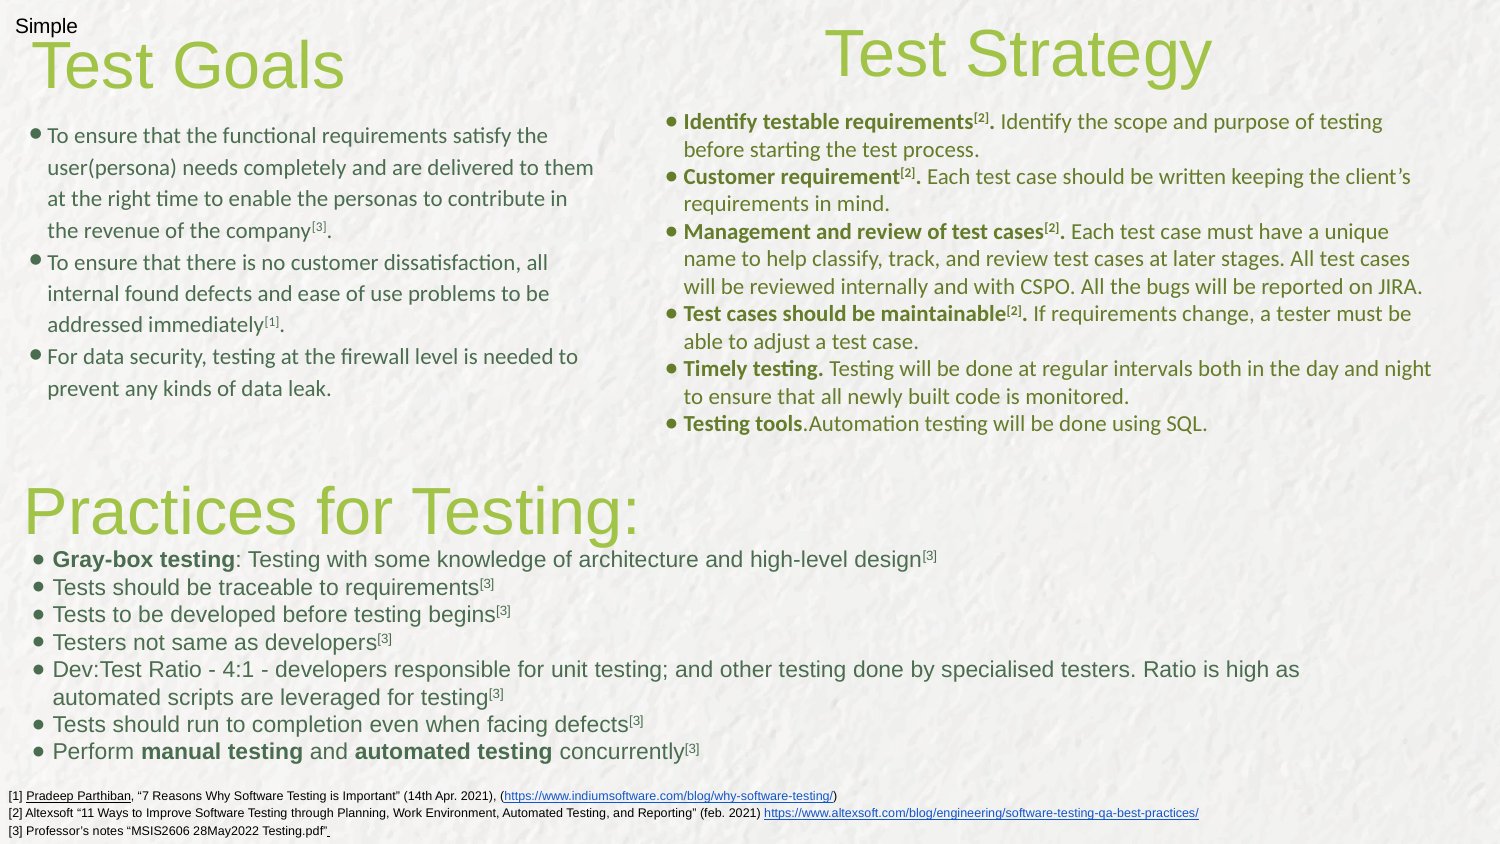

Simple
Test Strategy
Test Goals
Identify testable requirements[2]. Identify the scope and purpose of testing before starting the test process.
Customer requirement[2]. Each test case should be written keeping the client’s requirements in mind.
Management and review of test cases[2]. Each test case must have a unique name to help classify, track, and review test cases at later stages. All test cases will be reviewed internally and with CSPO. All the bugs will be reported on JIRA.
Test cases should be maintainable[2]. If requirements change, a tester must be able to adjust a test case.
Timely testing. Testing will be done at regular intervals both in the day and night to ensure that all newly built code is monitored.
Testing tools.Automation testing will be done using SQL.

To ensure that the functional requirements satisfy the user(persona) needs completely and are delivered to them at the right time to enable the personas to contribute in the revenue of the company[3].
To ensure that there is no customer dissatisfaction, all internal found defects and ease of use problems to be addressed immediately[1].
For data security, testing at the firewall level is needed to prevent any kinds of data leak.
Practices for Testing:
Gray-box testing: Testing with some knowledge of architecture and high-level design[3]
Tests should be traceable to requirements[3]
Tests to be developed before testing begins[3]
Testers not same as developers[3]
Dev:Test Ratio - 4:1 - developers responsible for unit testing; and other testing done by specialised testers. Ratio is high as automated scripts are leveraged for testing[3]
Tests should run to completion even when facing defects[3]
Perform manual testing and automated testing concurrently[3]
[1] Pradeep Parthiban, “7 Reasons Why Software Testing is Important” (14th Apr. 2021), (https://www.indiumsoftware.com/blog/why-software-testing/)
[2] Altexsoft “11 Ways to Improve Software Testing through Planning, Work Environment, Automated Testing, and Reporting” (feb. 2021) https://www.altexsoft.com/blog/engineering/software-testing-qa-best-practices/
[3] Professor’s notes “MSIS2606 28May2022 Testing.pdf”